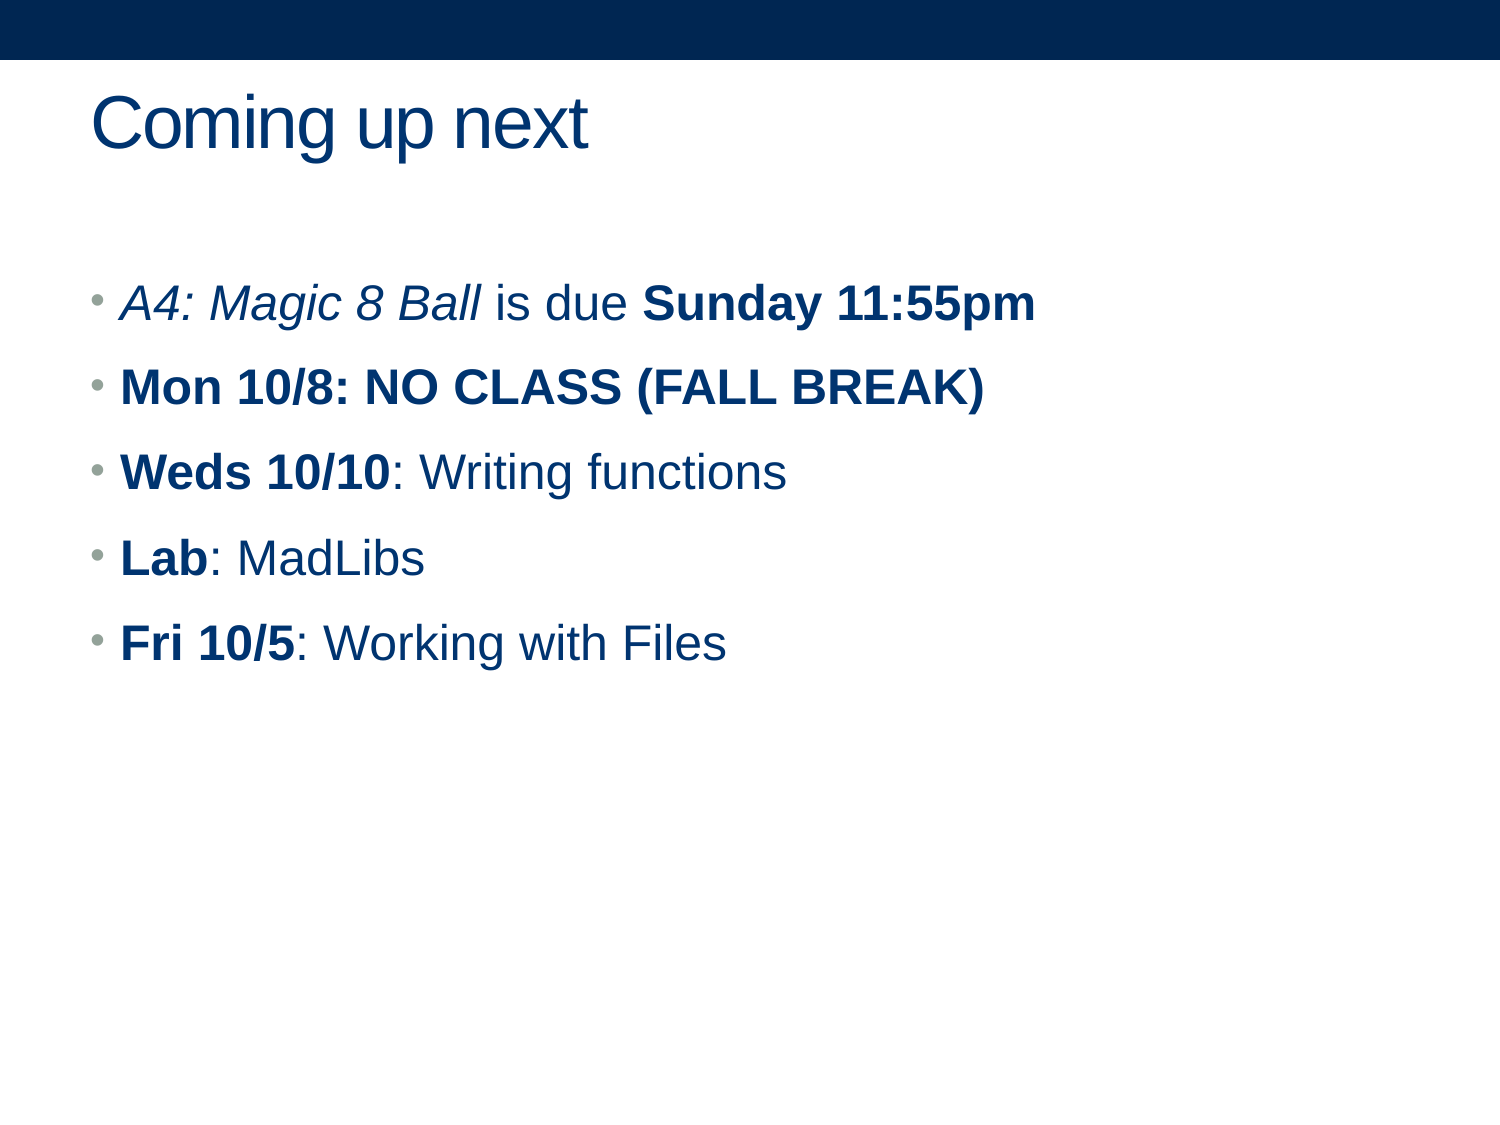

# Coming up next
A4: Magic 8 Ball is due Sunday 11:55pm
Mon 10/8: NO CLASS (FALL BREAK)
Weds 10/10: Writing functions
Lab: MadLibs
Fri 10/5: Working with Files